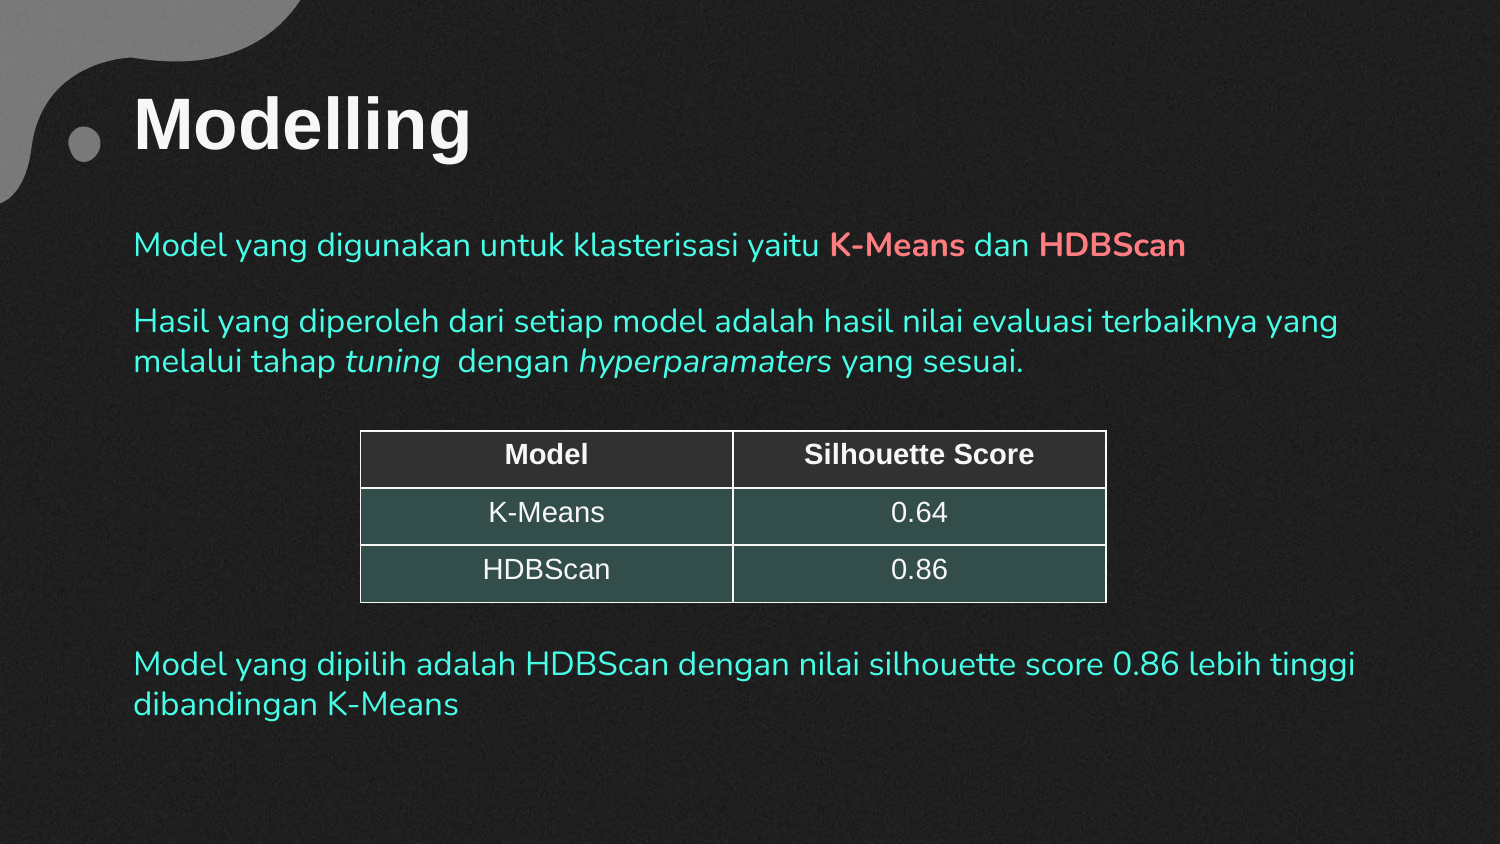

# Modelling
Model yang digunakan untuk klasterisasi yaitu K-Means dan HDBScan
Hasil yang diperoleh dari setiap model adalah hasil nilai evaluasi terbaiknya yang melalui tahap tuning  dengan hyperparamaters yang sesuai.
| Model | Silhouette Score |
| --- | --- |
| K-Means | 0.64 |
| HDBScan | 0.86 |
Model yang dipilih adalah HDBScan dengan nilai silhouette score 0.86 lebih tinggi dibandingan K-Means